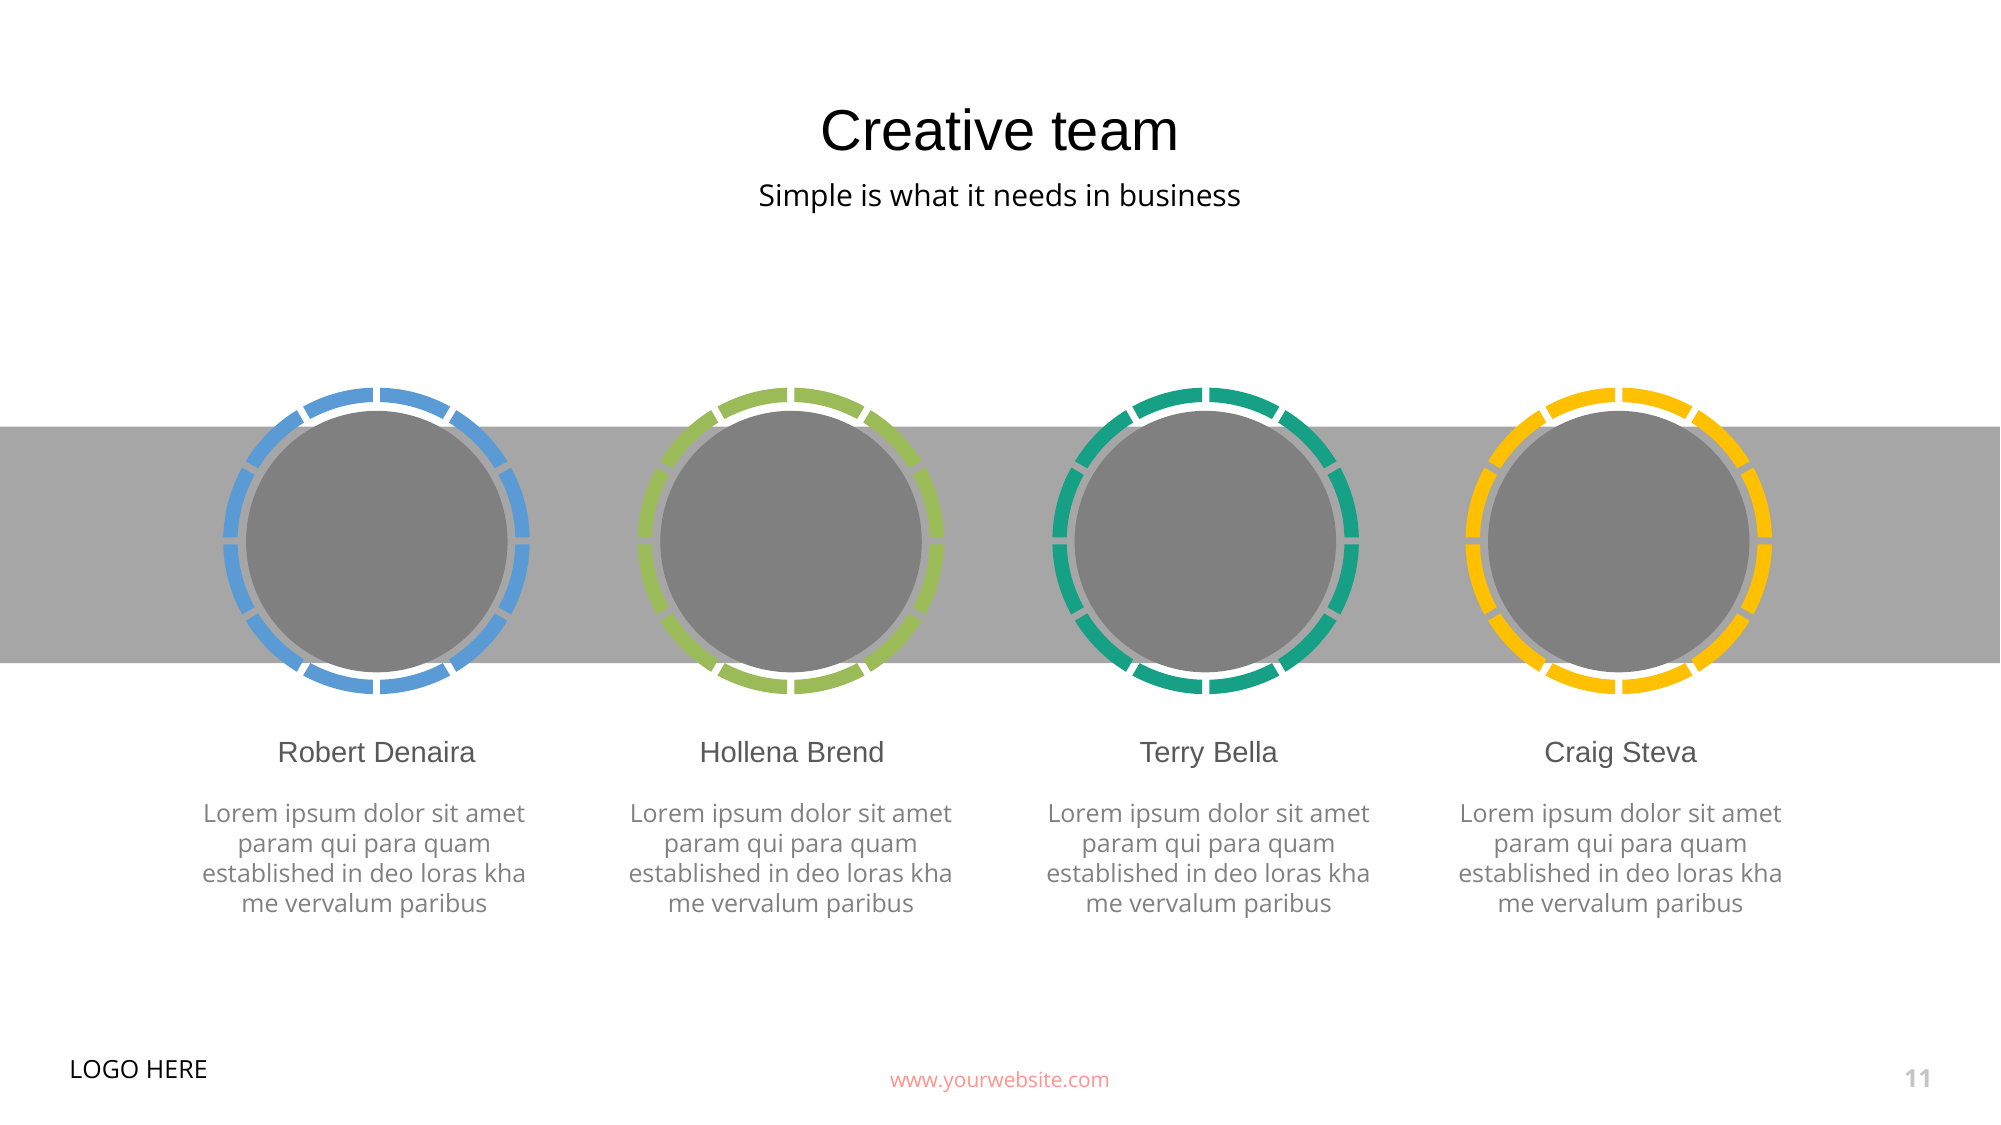

# Creative team
Simple is what it needs in business

Robert Denaira
Hollena Brend
Terry Bella
Craig Steva
Lorem ipsum dolor sit amet param qui para quam established in deo loras kha me vervalum paribus
Lorem ipsum dolor sit amet param qui para quam established in deo loras kha me vervalum paribus
Lorem ipsum dolor sit amet param qui para quam established in deo loras kha me vervalum paribus
Lorem ipsum dolor sit amet param qui para quam established in deo loras kha me vervalum paribus
LOGO HERE
www.yourwebsite.com
11